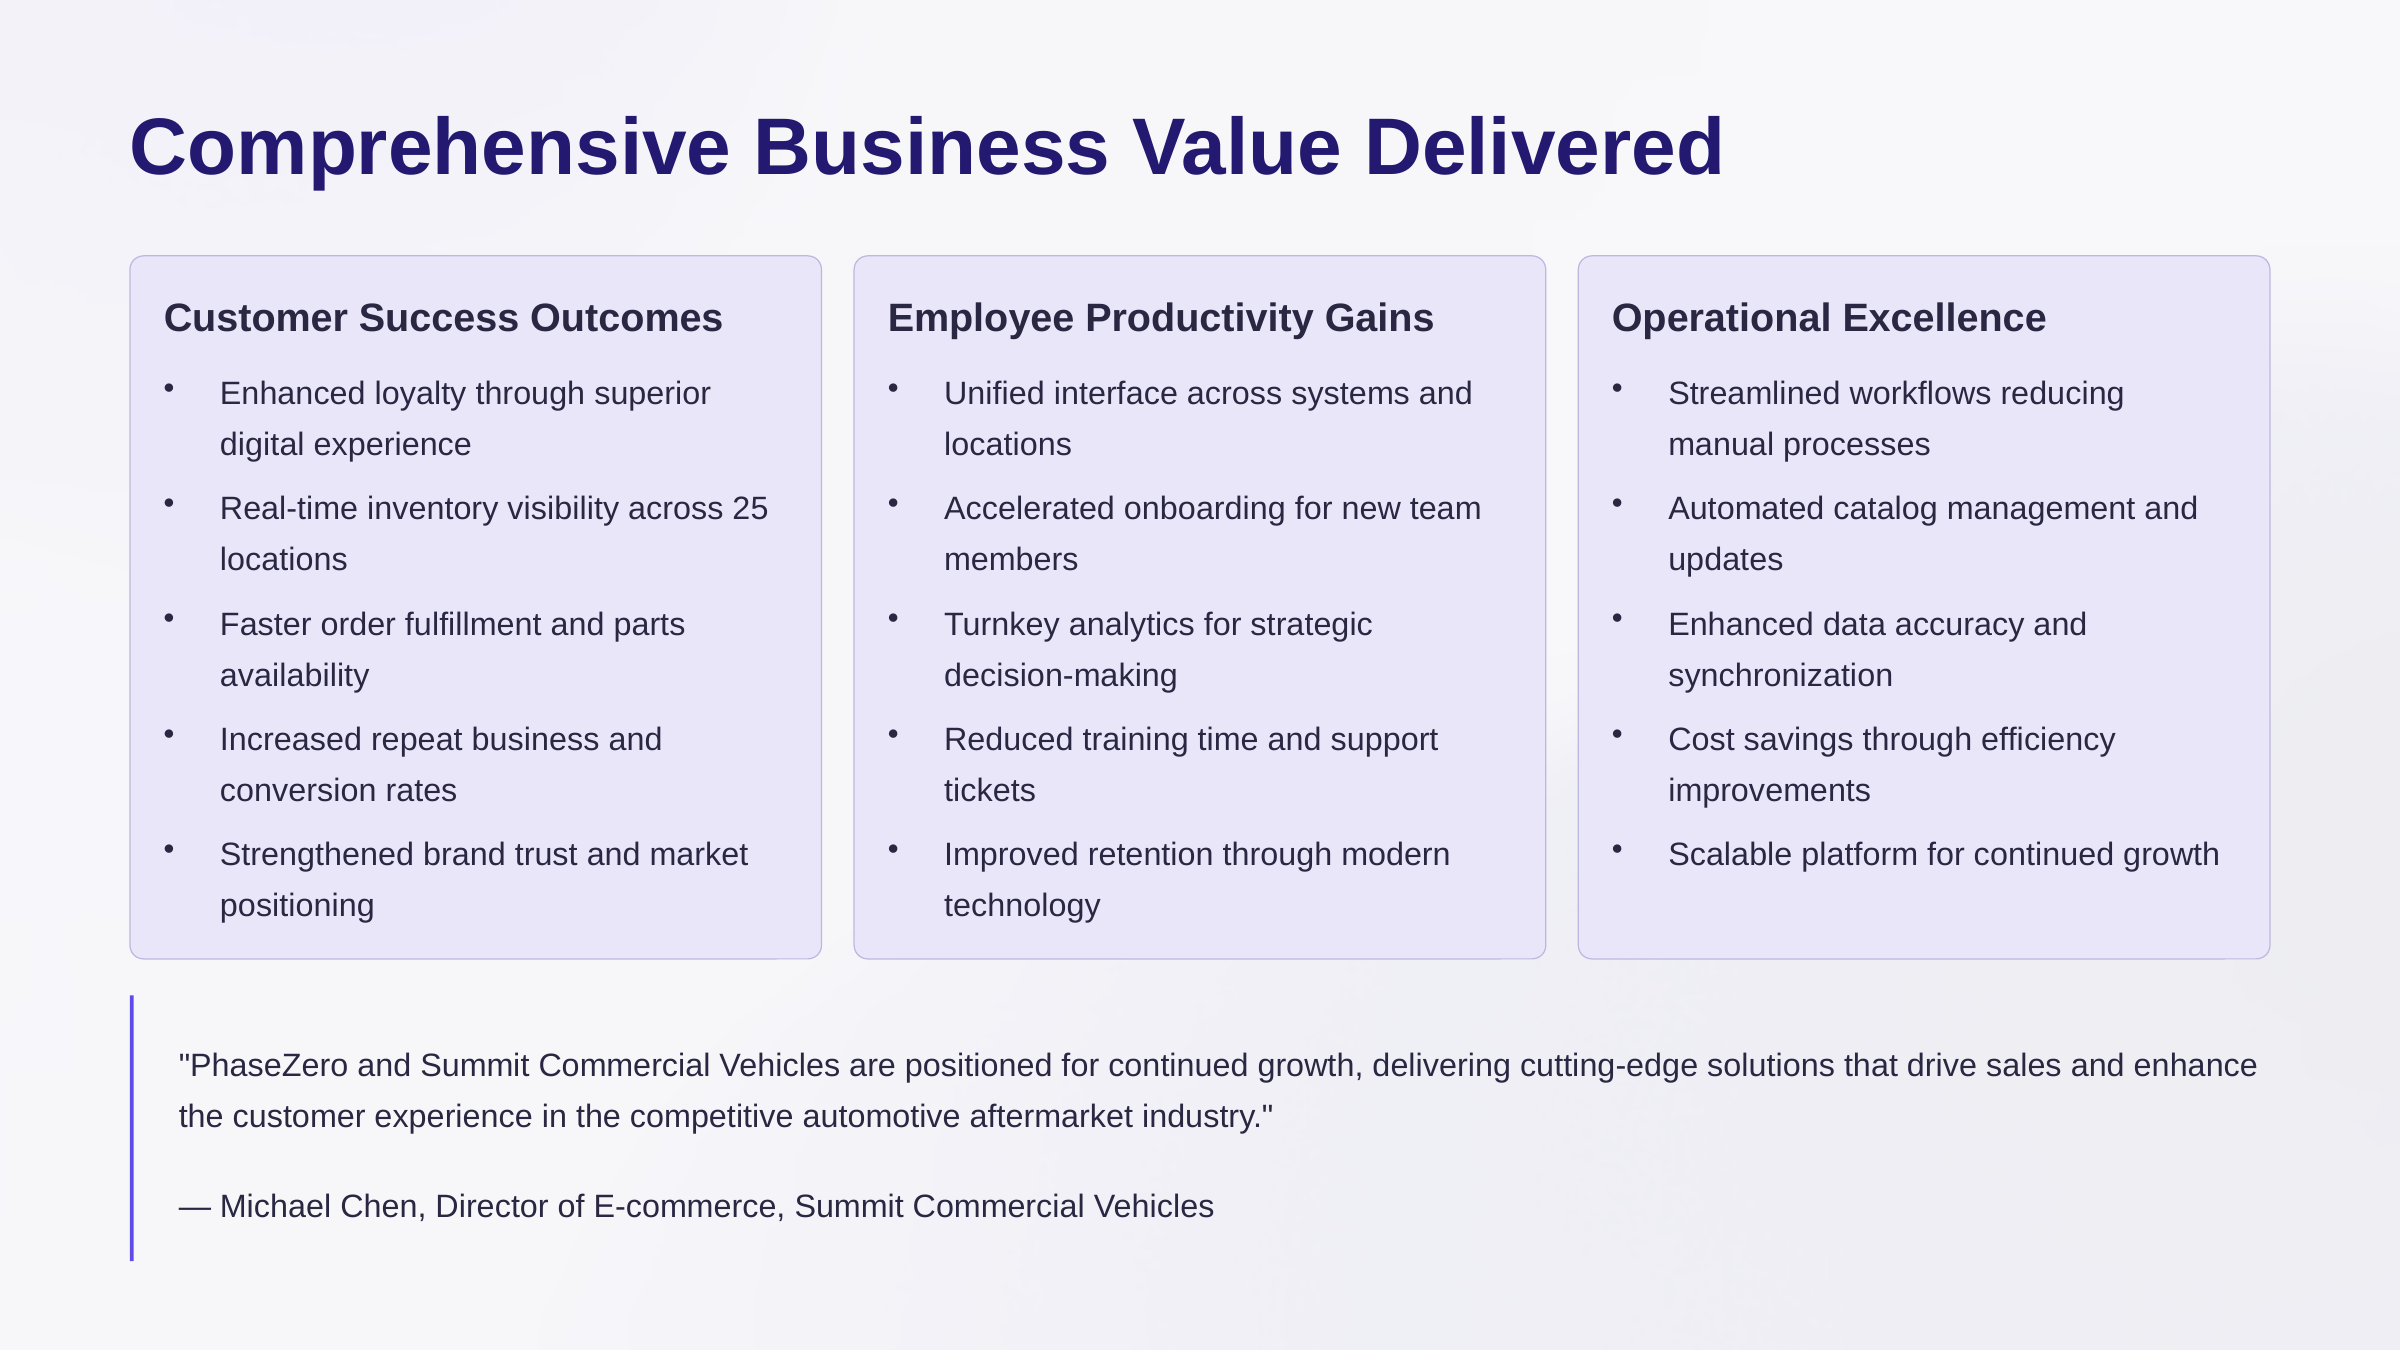

Comprehensive Business Value Delivered

Customer Success Outcomes
Employee Productivity Gains
Operational Excellence
Enhanced loyalty through superior digital experience
Unified interface across systems and locations
Streamlined workflows reducing manual processes
Real-time inventory visibility across 25 locations
Accelerated onboarding for new team members
Automated catalog management and updates
Faster order fulfillment and parts availability
Turnkey analytics for strategic decision-making
Enhanced data accuracy and synchronization
Increased repeat business and conversion rates
Reduced training time and support tickets
Cost savings through efficiency improvements
Strengthened brand trust and market positioning
Improved retention through modern technology
Scalable platform for continued growth

"PhaseZero and Summit Commercial Vehicles are positioned for continued growth, delivering cutting-edge solutions that drive sales and enhance the customer experience in the competitive automotive aftermarket industry."
— Michael Chen, Director of E-commerce, Summit Commercial Vehicles